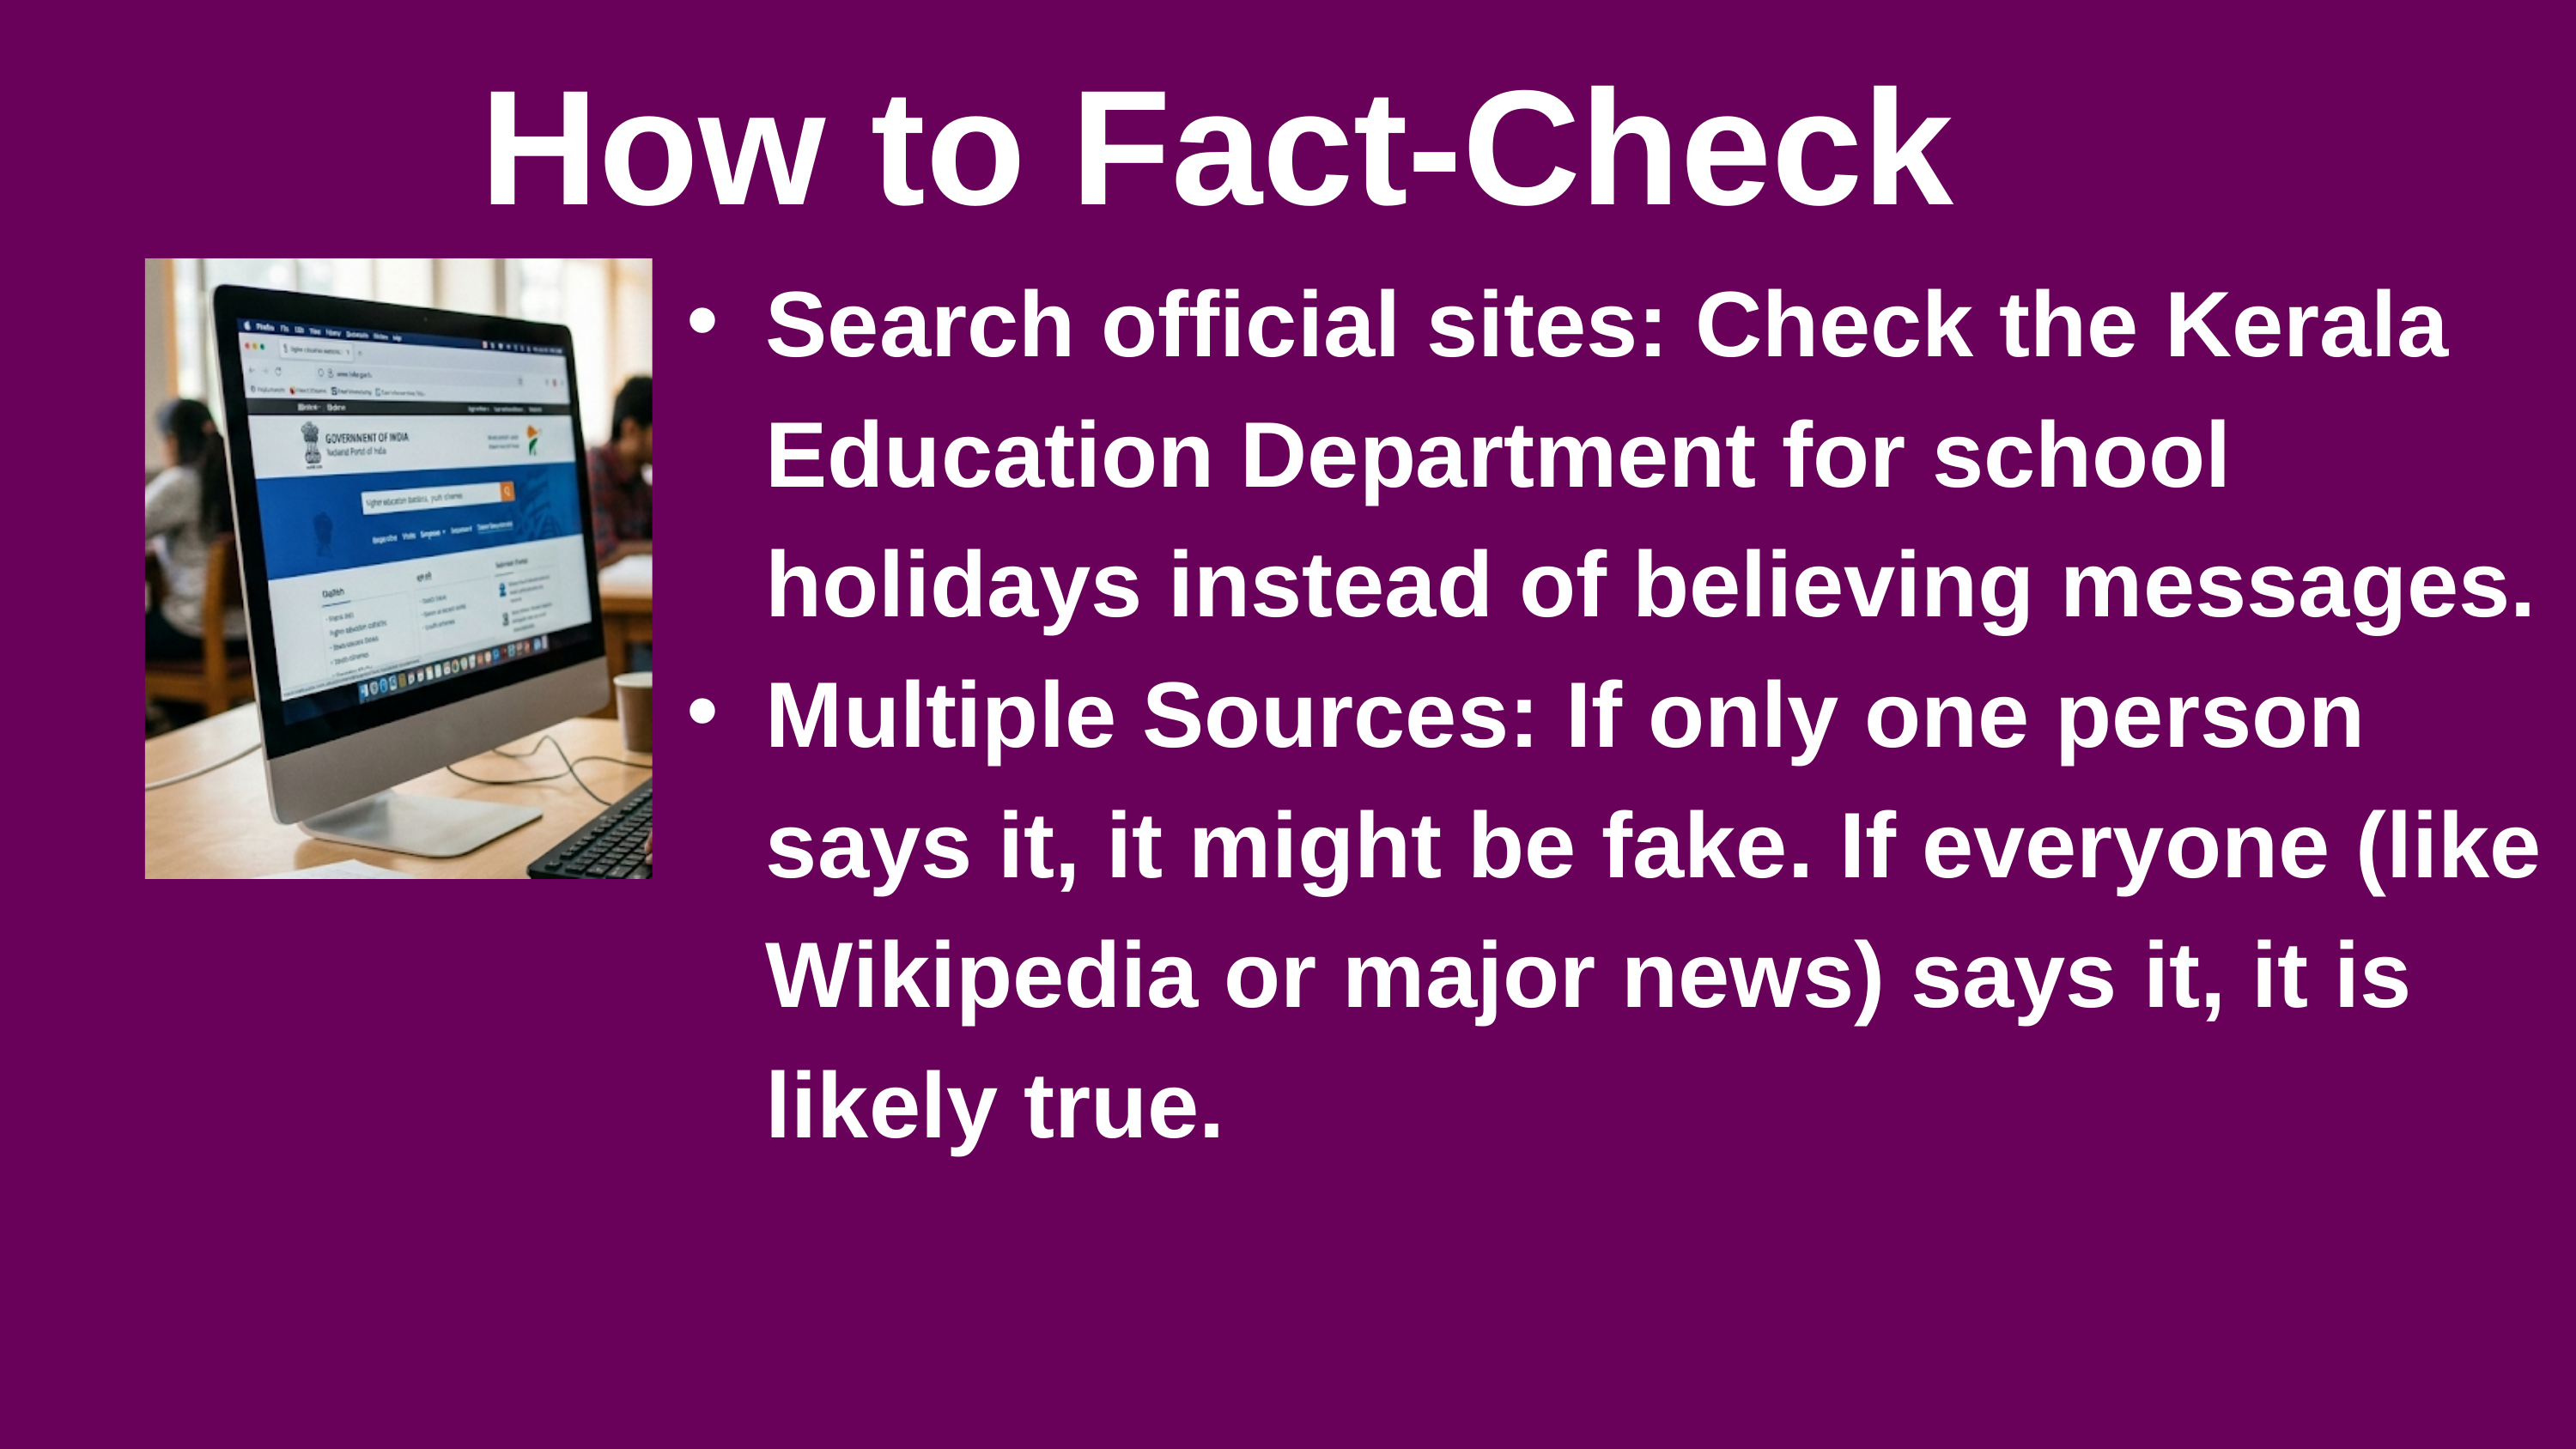

How to Fact-Check
Search official sites: Check the Kerala Education Department for school holidays instead of believing messages.
Multiple Sources: If only one person says it, it might be fake. If everyone (like Wikipedia or major news) says it, it is likely true.